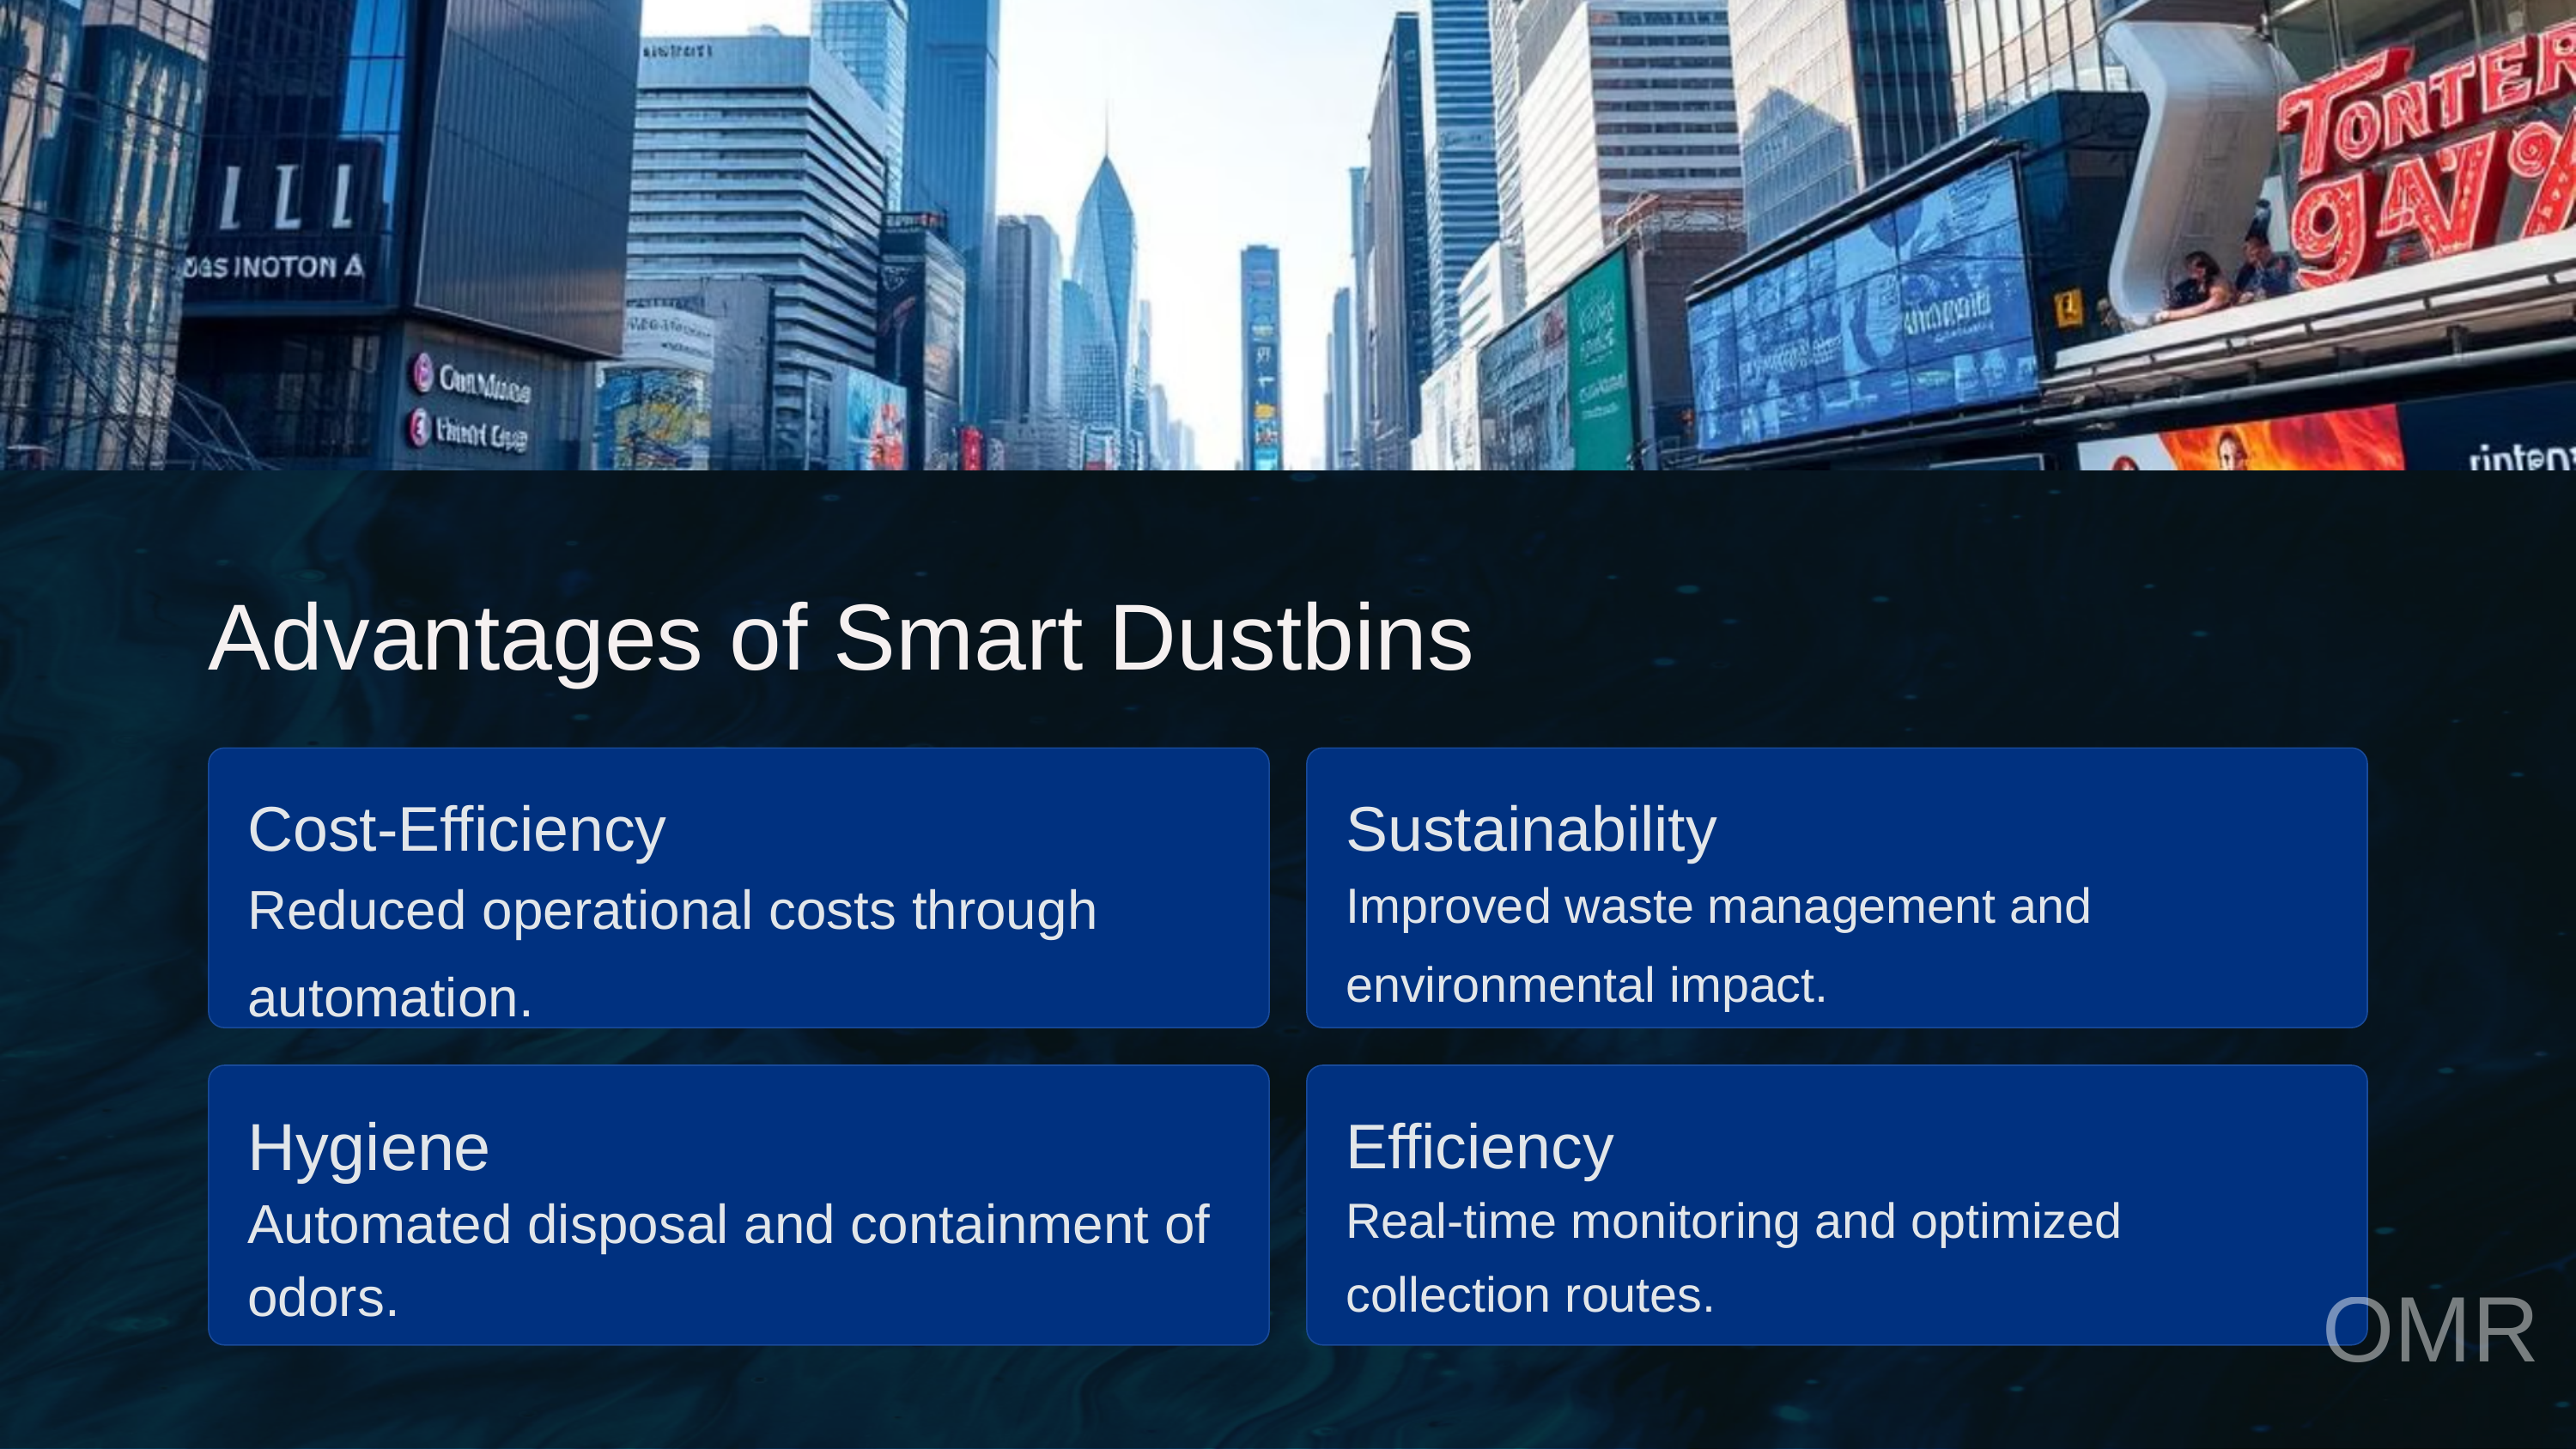

Advantages of Smart Dustbins

Cost-Efficiency
Sustainability
Reduced operational costs through automation.
Improved waste management and environmental impact.

Hygiene
Efficiency
Real-time monitoring and optimized collection routes.
Automated disposal and containment of odors.
OMR